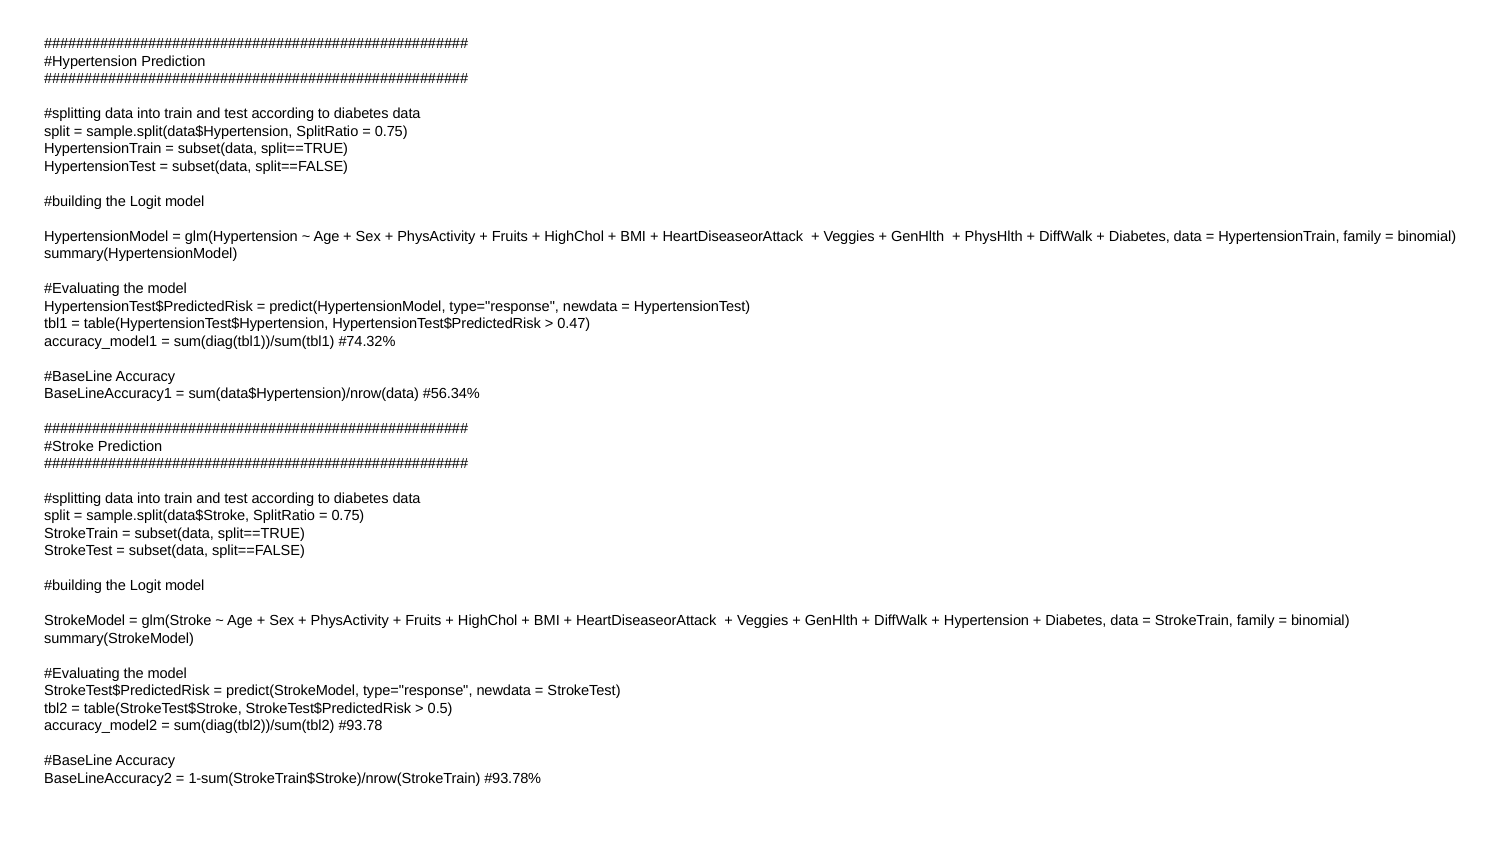

#####################################################
#Hypertension Prediction
#####################################################

#splitting data into train and test according to diabetes data
split = sample.split(data$Hypertension, SplitRatio = 0.75)
HypertensionTrain = subset(data, split==TRUE)
HypertensionTest = subset(data, split==FALSE)

#building the Logit model

HypertensionModel = glm(Hypertension ~ Age + Sex + PhysActivity + Fruits + HighChol + BMI + HeartDiseaseorAttack  + Veggies + GenHlth  + PhysHlth + DiffWalk + Diabetes, data = HypertensionTrain, family = binomial)
summary(HypertensionModel)

#Evaluating the model
HypertensionTest$PredictedRisk = predict(HypertensionModel, type="response", newdata = HypertensionTest)
tbl1 = table(HypertensionTest$Hypertension, HypertensionTest$PredictedRisk > 0.47)
accuracy_model1 = sum(diag(tbl1))/sum(tbl1) #74.32%

#BaseLine Accuracy
BaseLineAccuracy1 = sum(data$Hypertension)/nrow(data) #56.34%

#####################################################
#Stroke Prediction
#####################################################

#splitting data into train and test according to diabetes data
split = sample.split(data$Stroke, SplitRatio = 0.75)
StrokeTrain = subset(data, split==TRUE)
StrokeTest = subset(data, split==FALSE)

#building the Logit model

StrokeModel = glm(Stroke ~ Age + Sex + PhysActivity + Fruits + HighChol + BMI + HeartDiseaseorAttack  + Veggies + GenHlth + DiffWalk + Hypertension + Diabetes, data = StrokeTrain, family = binomial)
summary(StrokeModel)

#Evaluating the model
StrokeTest$PredictedRisk = predict(StrokeModel, type="response", newdata = StrokeTest)
tbl2 = table(StrokeTest$Stroke, StrokeTest$PredictedRisk > 0.5)
accuracy_model2 = sum(diag(tbl2))/sum(tbl2) #93.78

#BaseLine Accuracy
BaseLineAccuracy2 = 1-sum(StrokeTrain$Stroke)/nrow(StrokeTrain) #93.78%

#